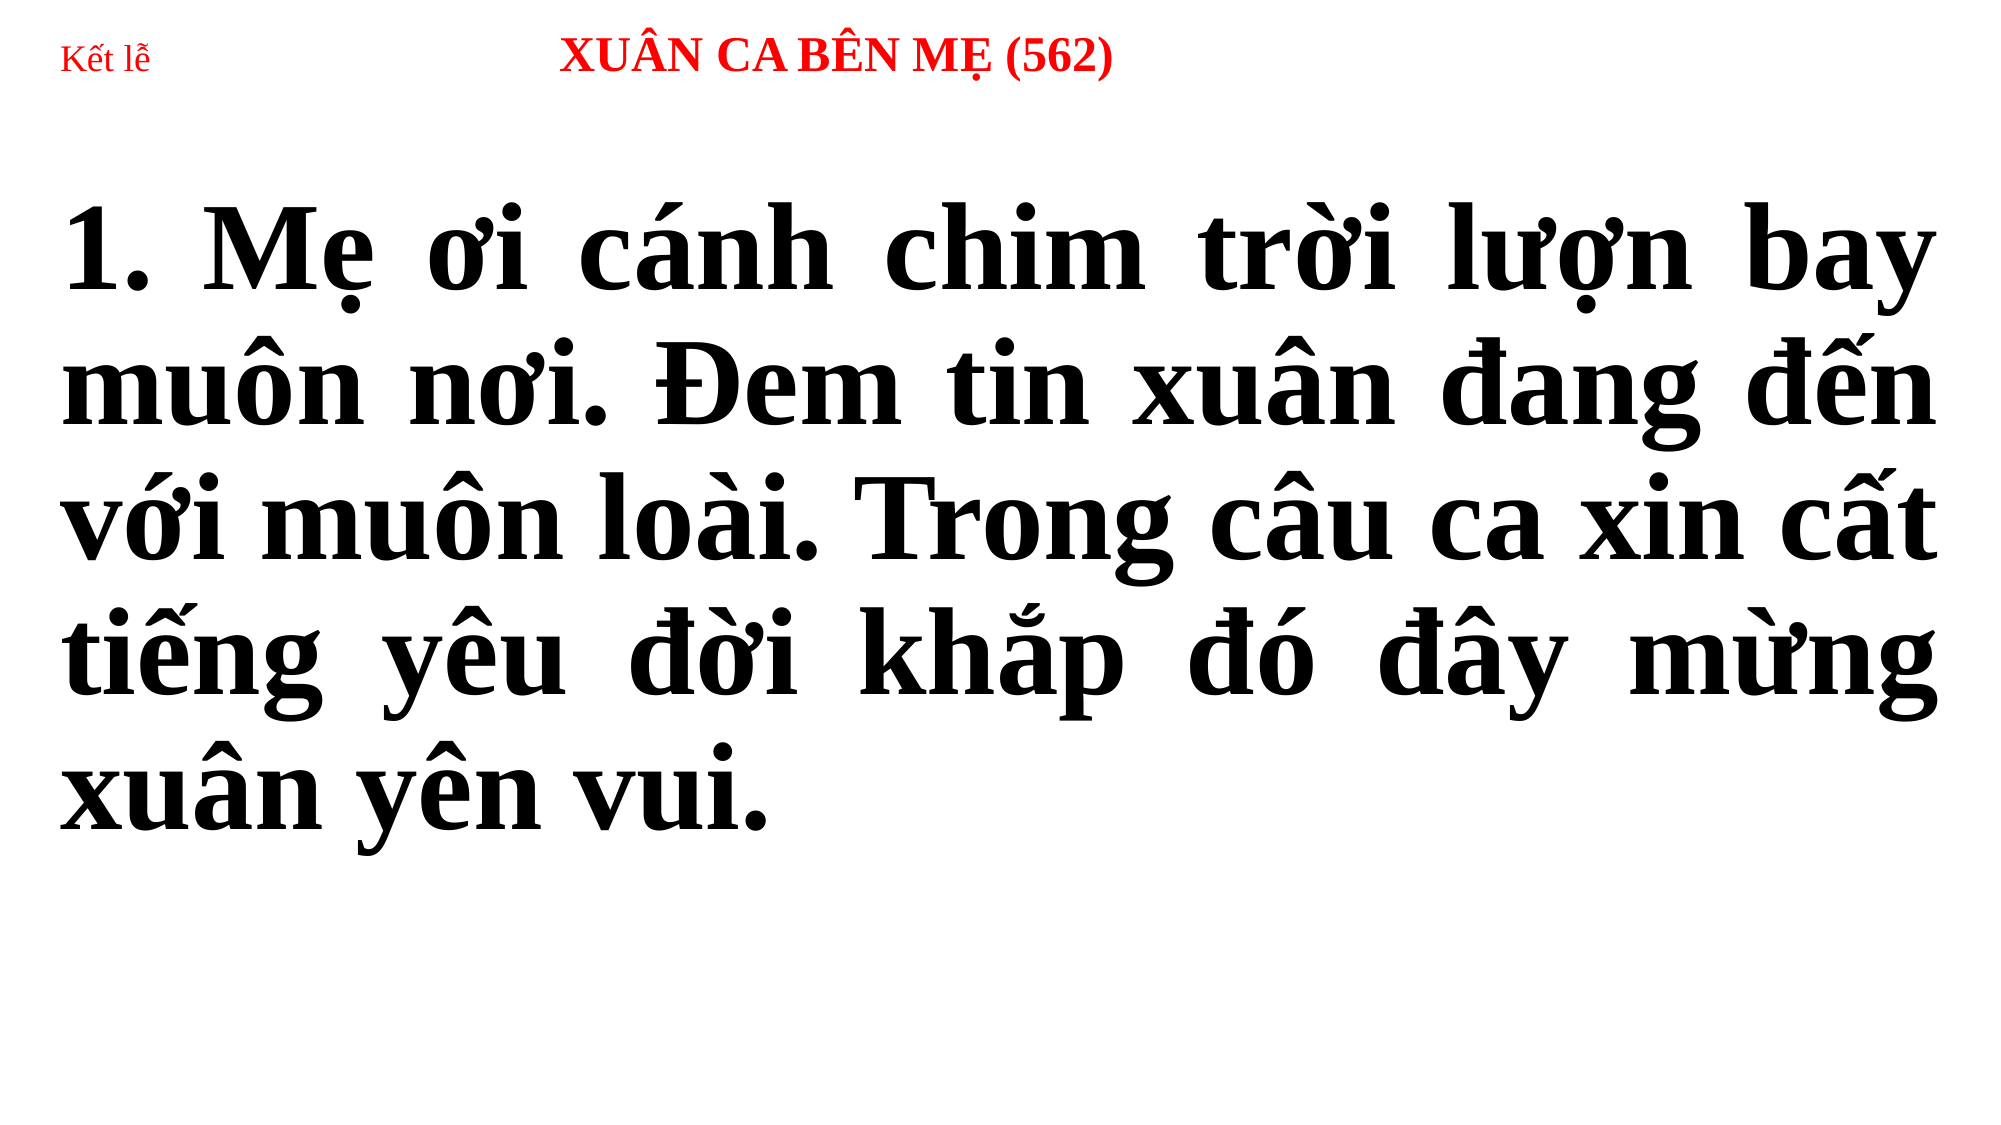

# Kết lễ                                           XUÂN CA BÊN MẸ (562)
1. Mẹ ơi cánh chim trời lượn bay muôn nơi. Đem tin xuân đang đến với muôn loài. Trong câu ca xin cất tiếng yêu đời khắp đó đây mừng xuân yên vui.